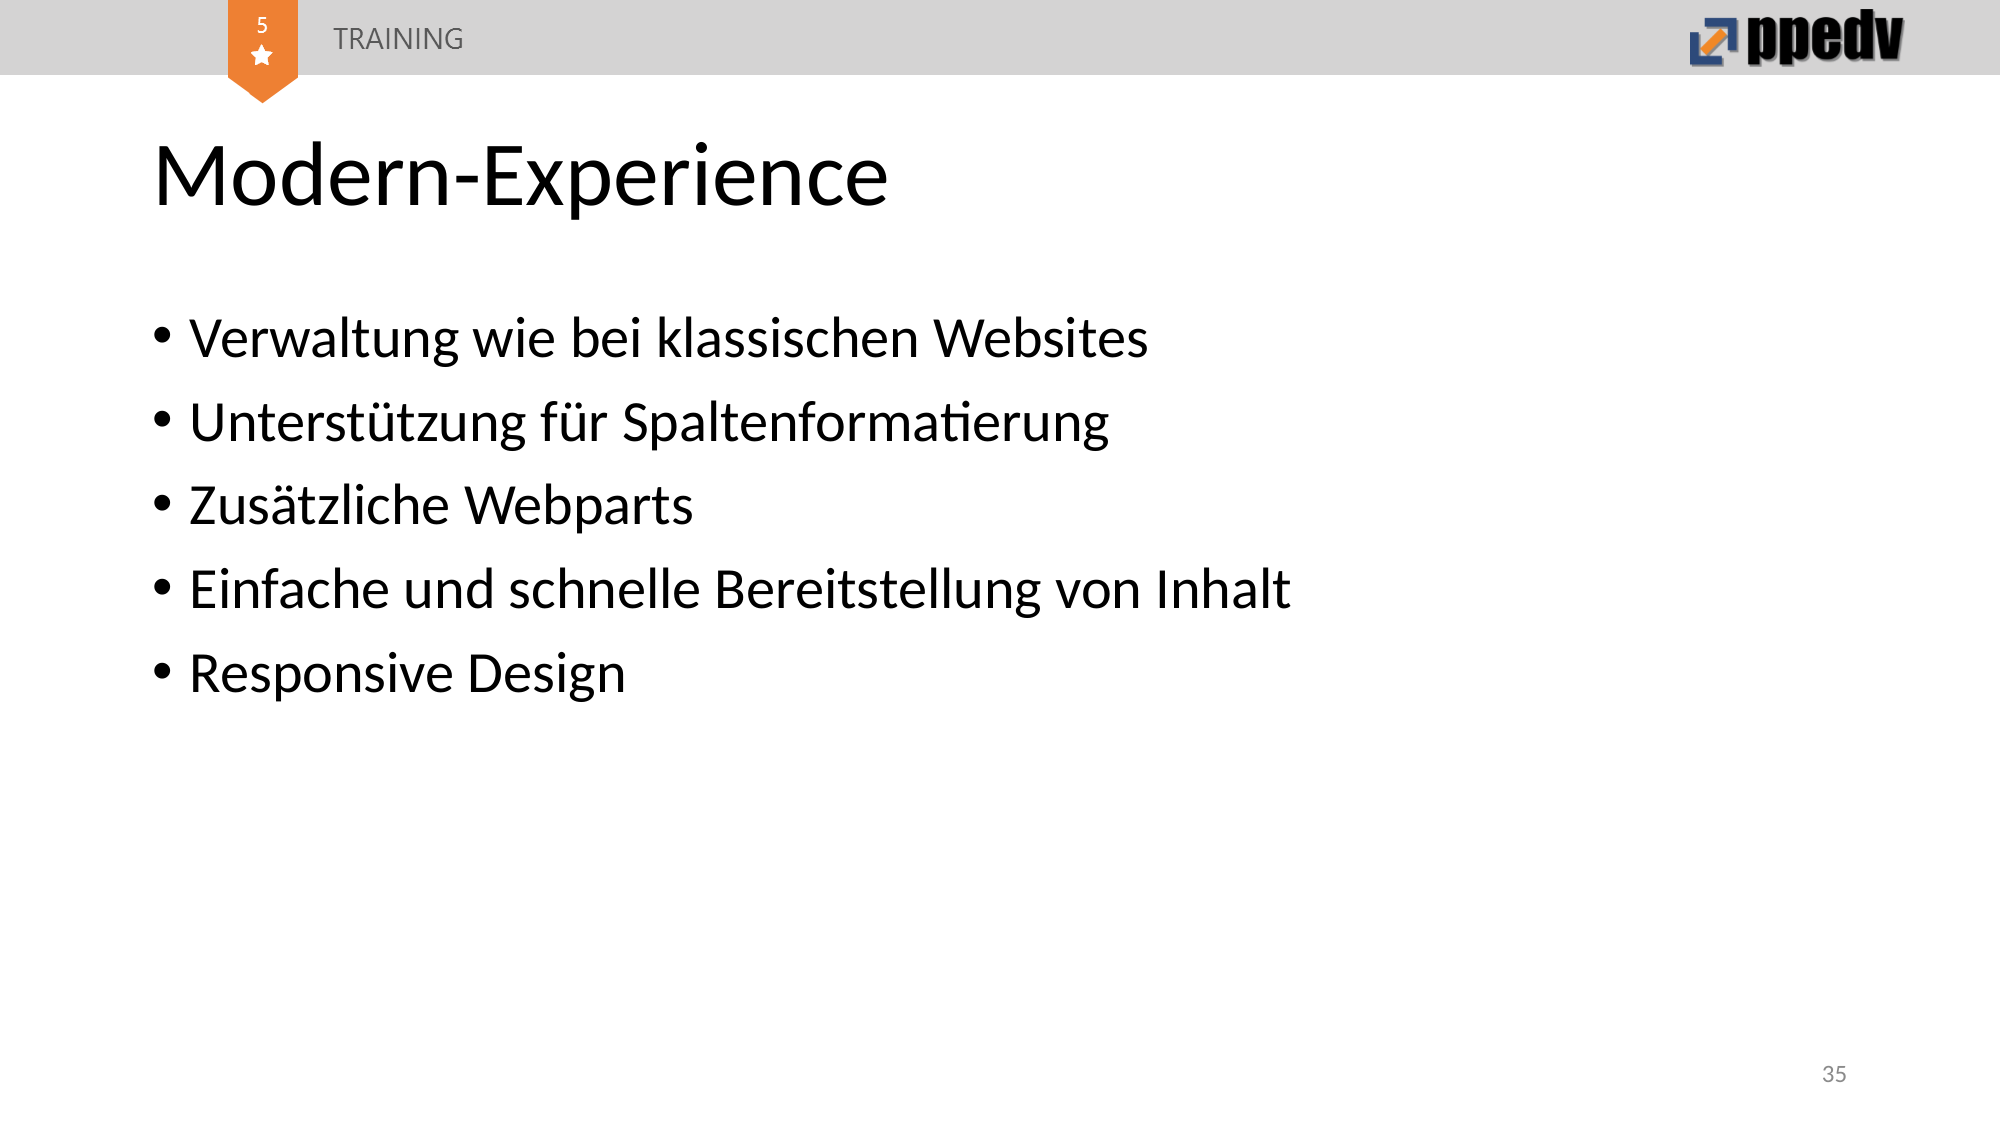

# Modern-Experience
Verwaltung wie bei klassischen Websites
Unterstützung für Spaltenformatierung
Zusätzliche Webparts
Einfache und schnelle Bereitstellung von Inhalt
Responsive Design
35